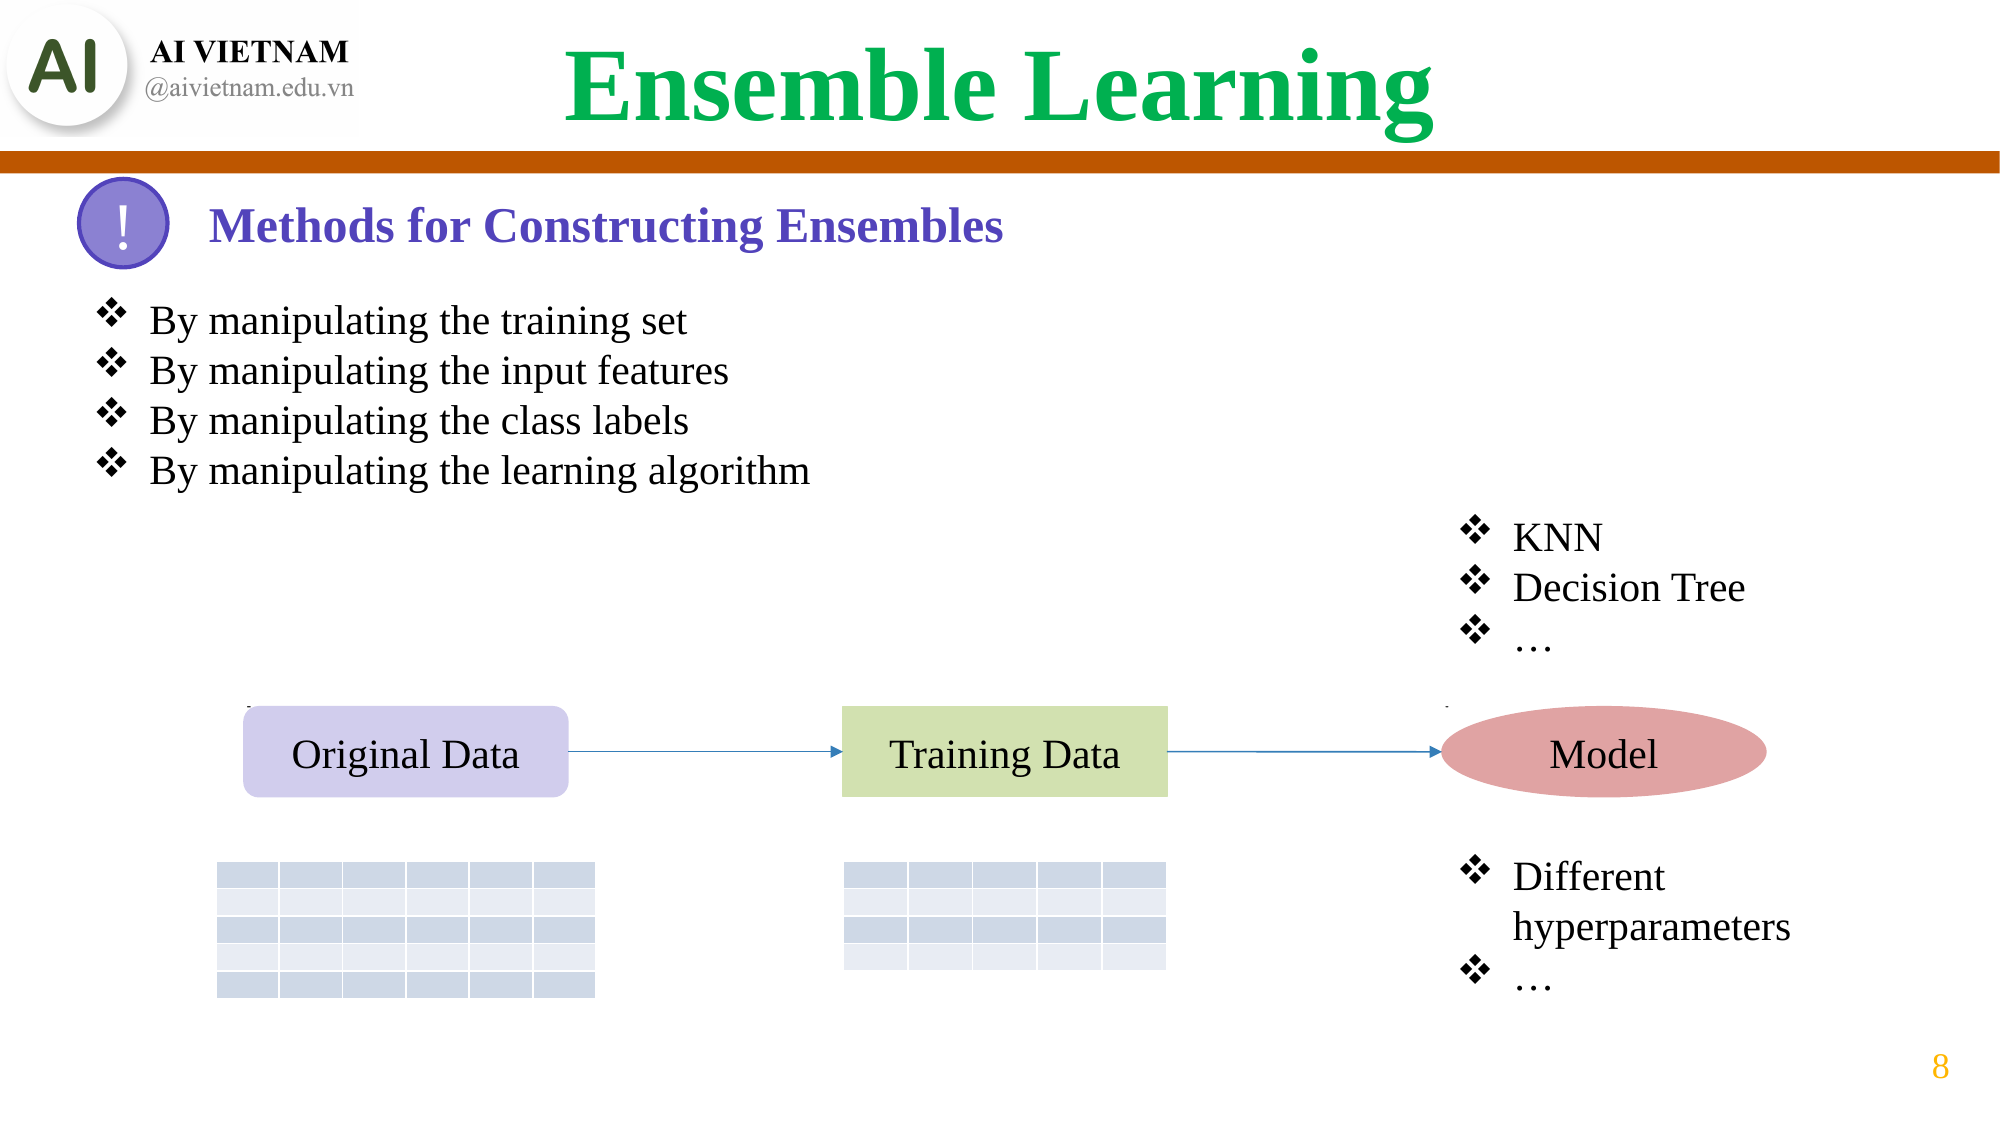

Ensemble Learning

Methods for Constructing Ensembles
!
By manipulating the training set
By manipulating the input features
By manipulating the class labels
By manipulating the learning algorithm
KNN
Decision Tree
…
Training Data
Model
Original Data
Different hyperparameters
…
|  |  |  |  |  |  |
| --- | --- | --- | --- | --- | --- |
|  |  |  |  |  |  |
|  |  |  |  |  |  |
|  |  |  |  |  |  |
|  |  |  |  |  |  |
|  |  |  |  |  |
| --- | --- | --- | --- | --- |
|  |  |  |  |  |
|  |  |  |  |  |
|  |  |  |  |  |
8